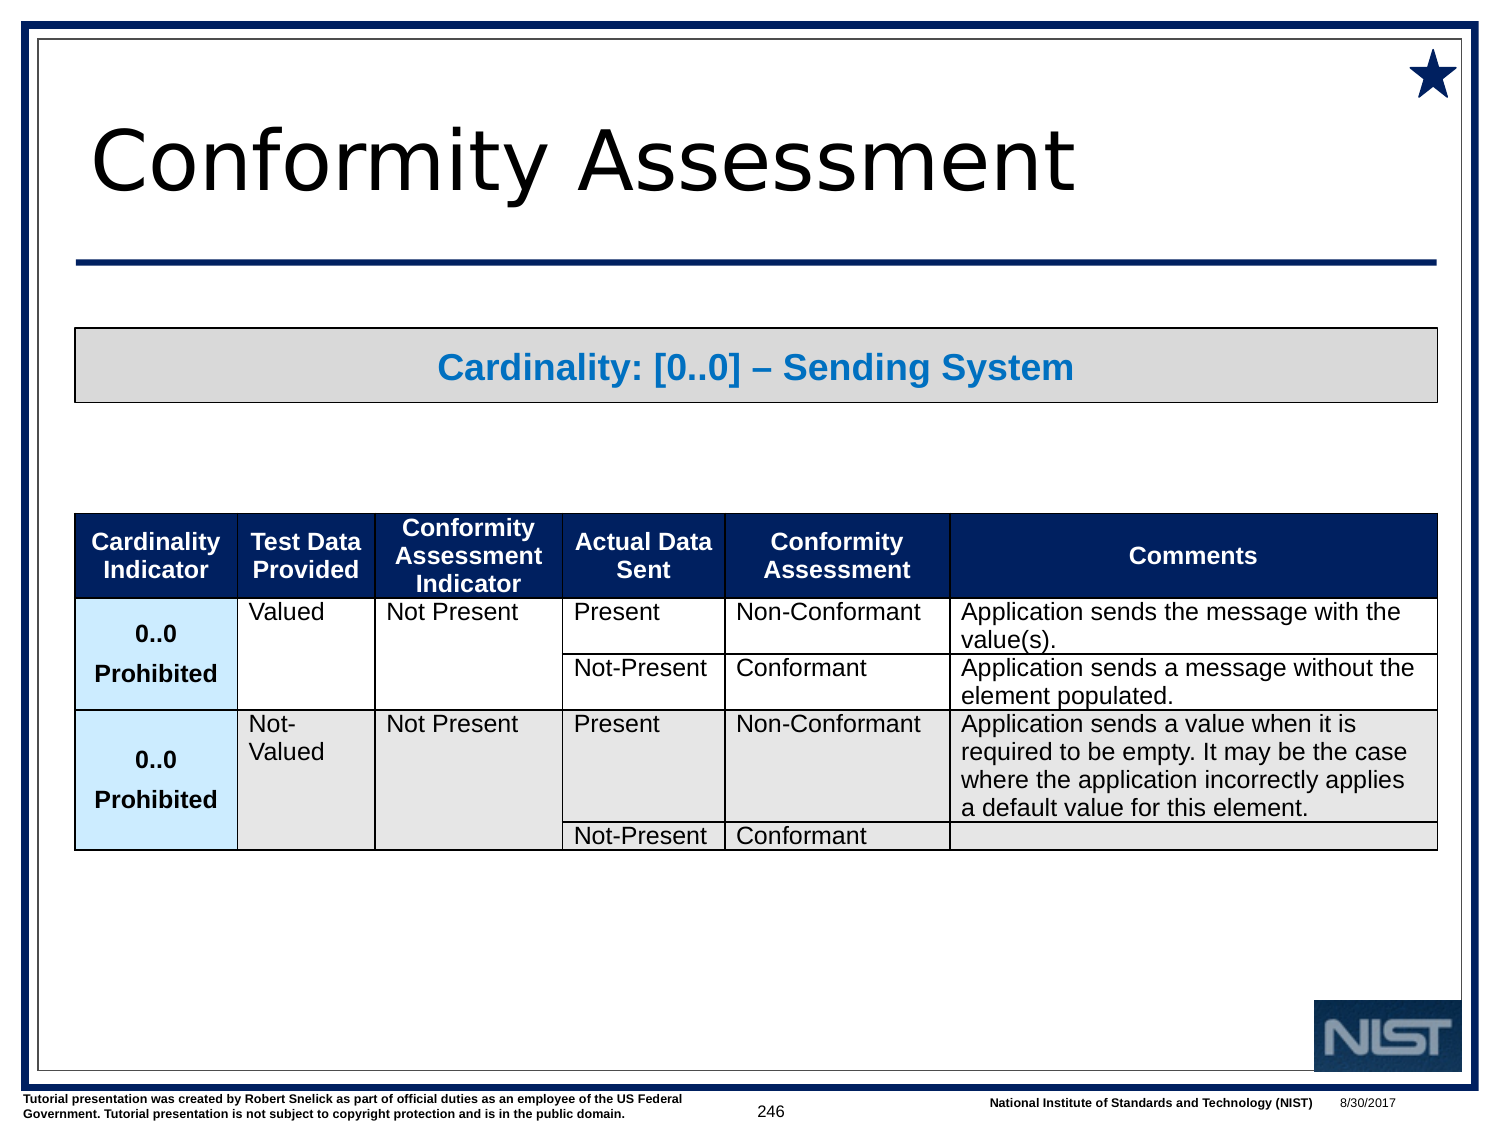

# Conformity Assessment
Cardinality: [0..0] – Sending System
| Cardinality Indi­cator | Test Data Provided | Conformity Assessment Indicator | Actual Data Sent | Conformity Assessment | Comments |
| --- | --- | --- | --- | --- | --- |
| 0..0 Prohibited | Valued | Not Present | Present | Non-Conformant | Application sends the message with the value(s). |
|  |  |  | Not-Present | Conformant | Application sends a message without the element populated. |
| 0..0 Prohibited | Not-Valued | Not Present | Present | Non-Conformant | Application sends a value when it is required to be empty. It may be the case where the application incorrectly applies a default value for this element. |
|  |  |  | Not-Present | Conformant |  |
246
8/30/2017